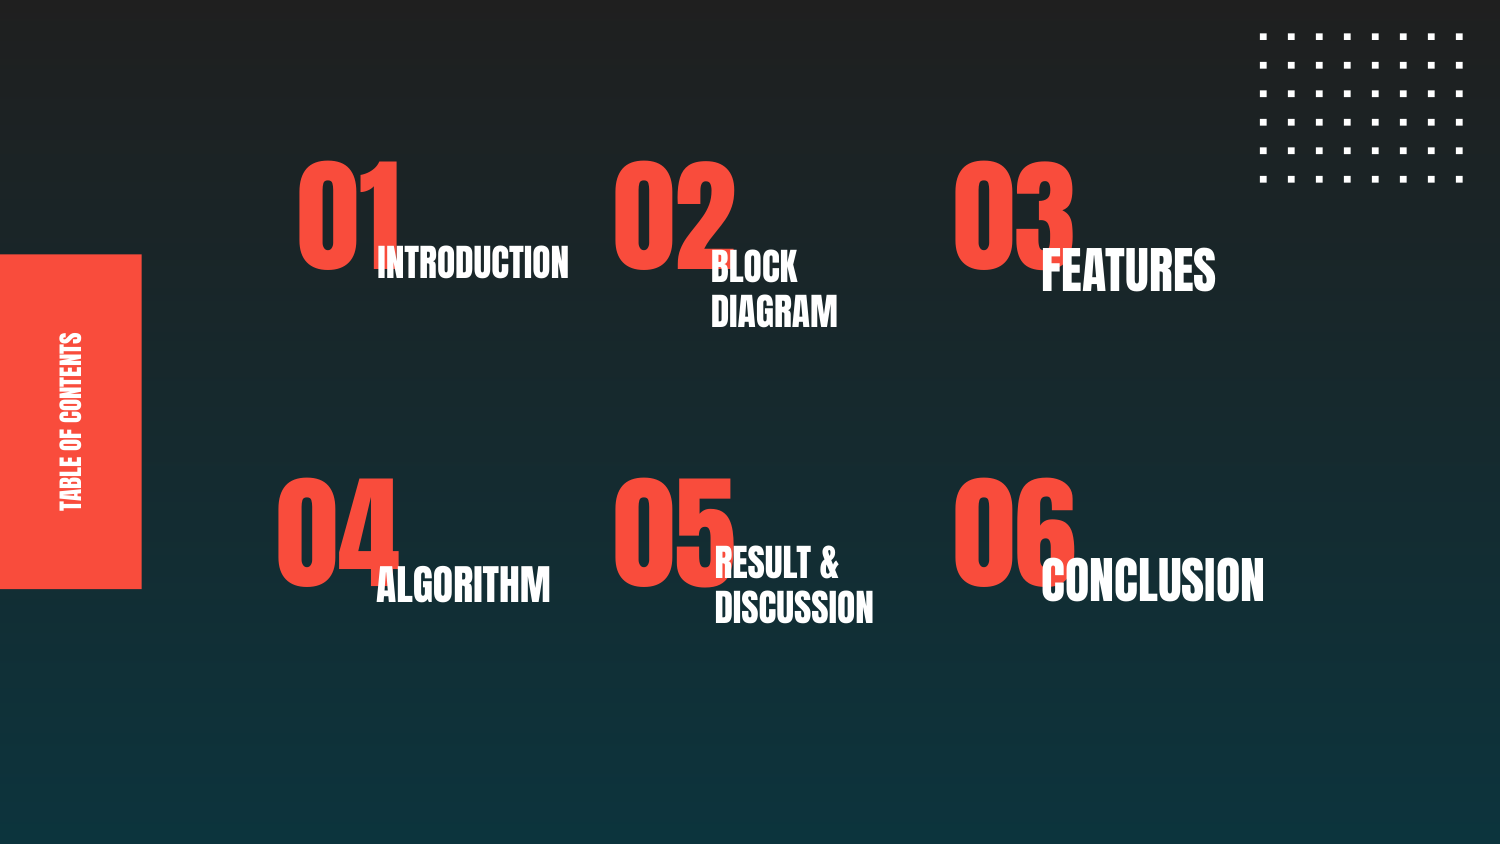

INTRODUCTION
01
02
03

FEATURES

BLOCK
DIAGRAM
TABLE OF CONTENTS
ALGORITHM
CONCLUSION
04
05
# 06
RESULT & DISCUSSION